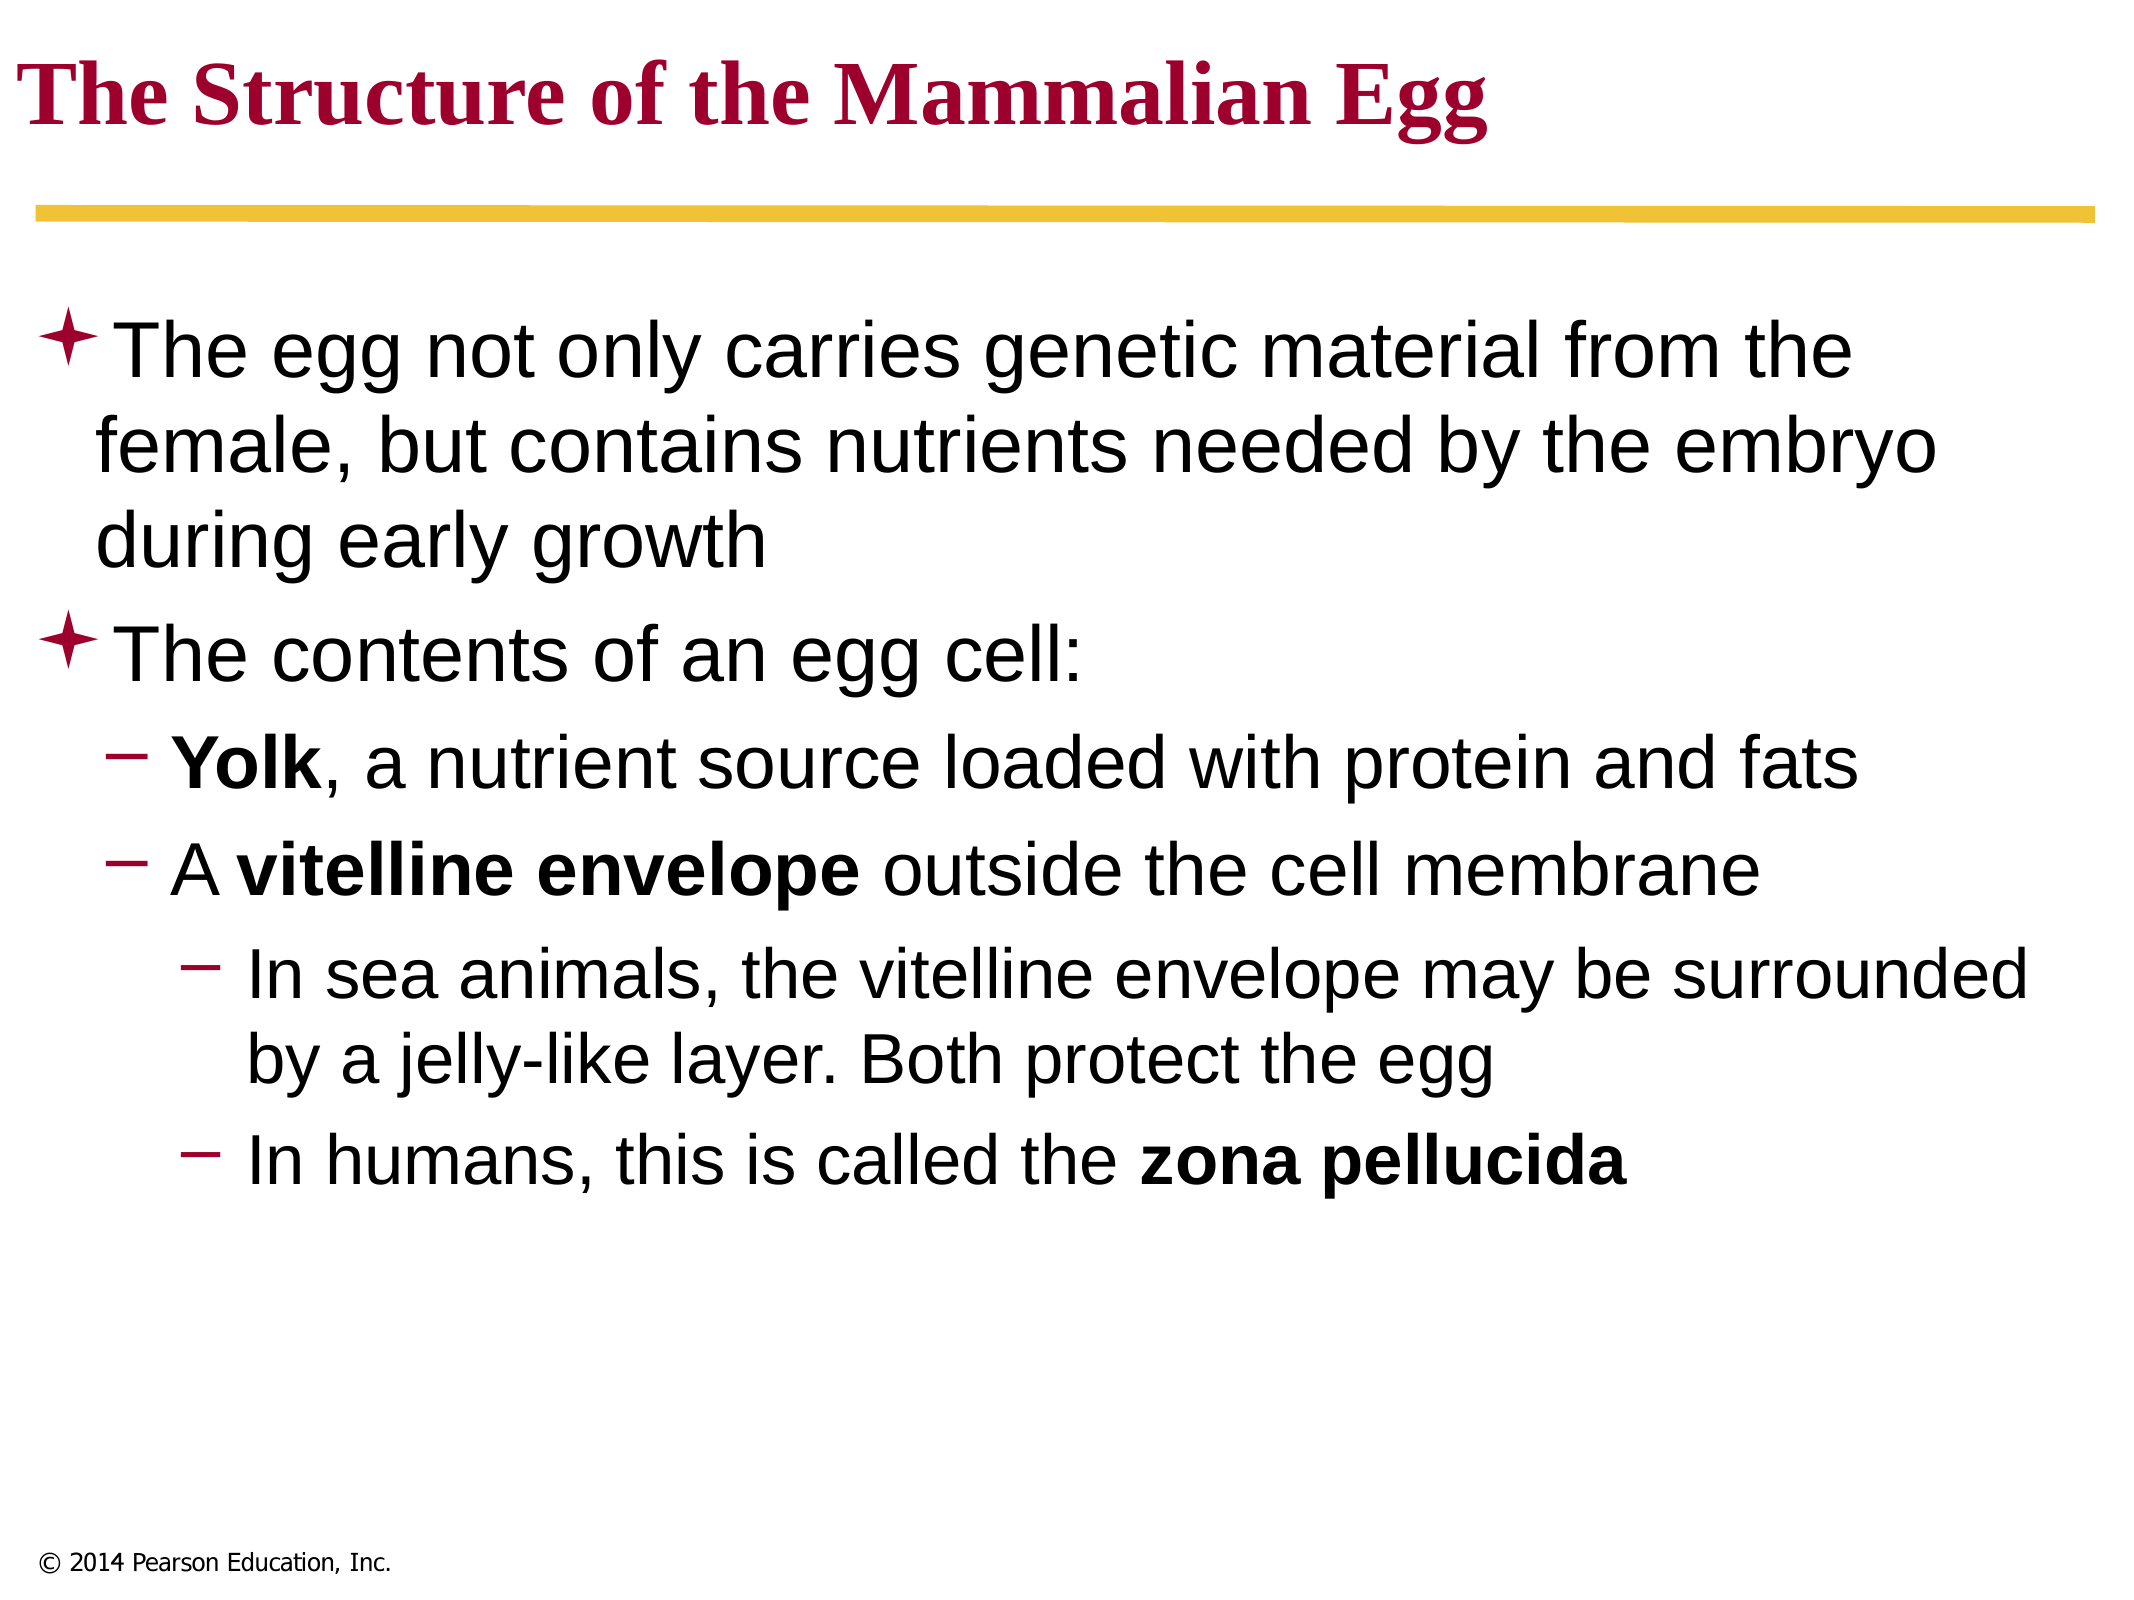

The Structure of the Mammalian Egg

The egg not only carries genetic material from the female, but contains nutrients needed by the embryo during early growth
The contents of an egg cell:
Yolk, a nutrient source loaded with protein and fats
A vitelline envelope outside the cell membrane
In sea animals, the vitelline envelope may be surrounded by a jelly-like layer. Both protect the egg
In humans, this is called the zona pellucida